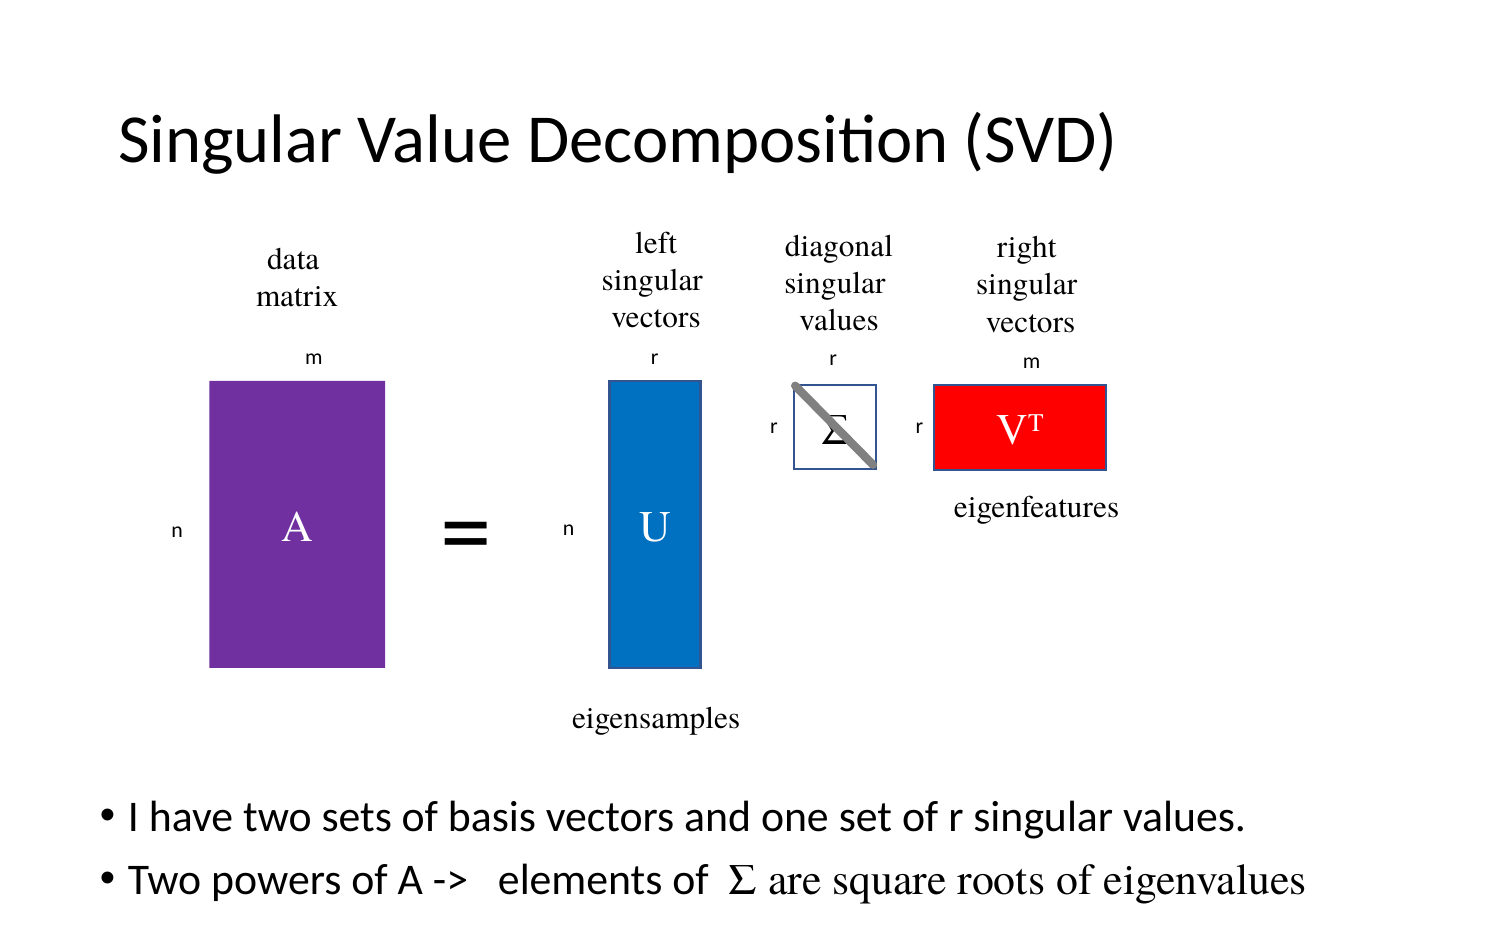

# Singular Value Decomposition (SVD)
left
singular
vectors
diagonal
singular
values
right
singular
vectors
data
matrix
m
r
r
m
A
U
Σ
VT
r
r
=
eigenfeatures
n
n
eigensamples
I have two sets of basis vectors and one set of r singular values.
Two powers of A ->   elements of  Σ are square roots of eigenvalues